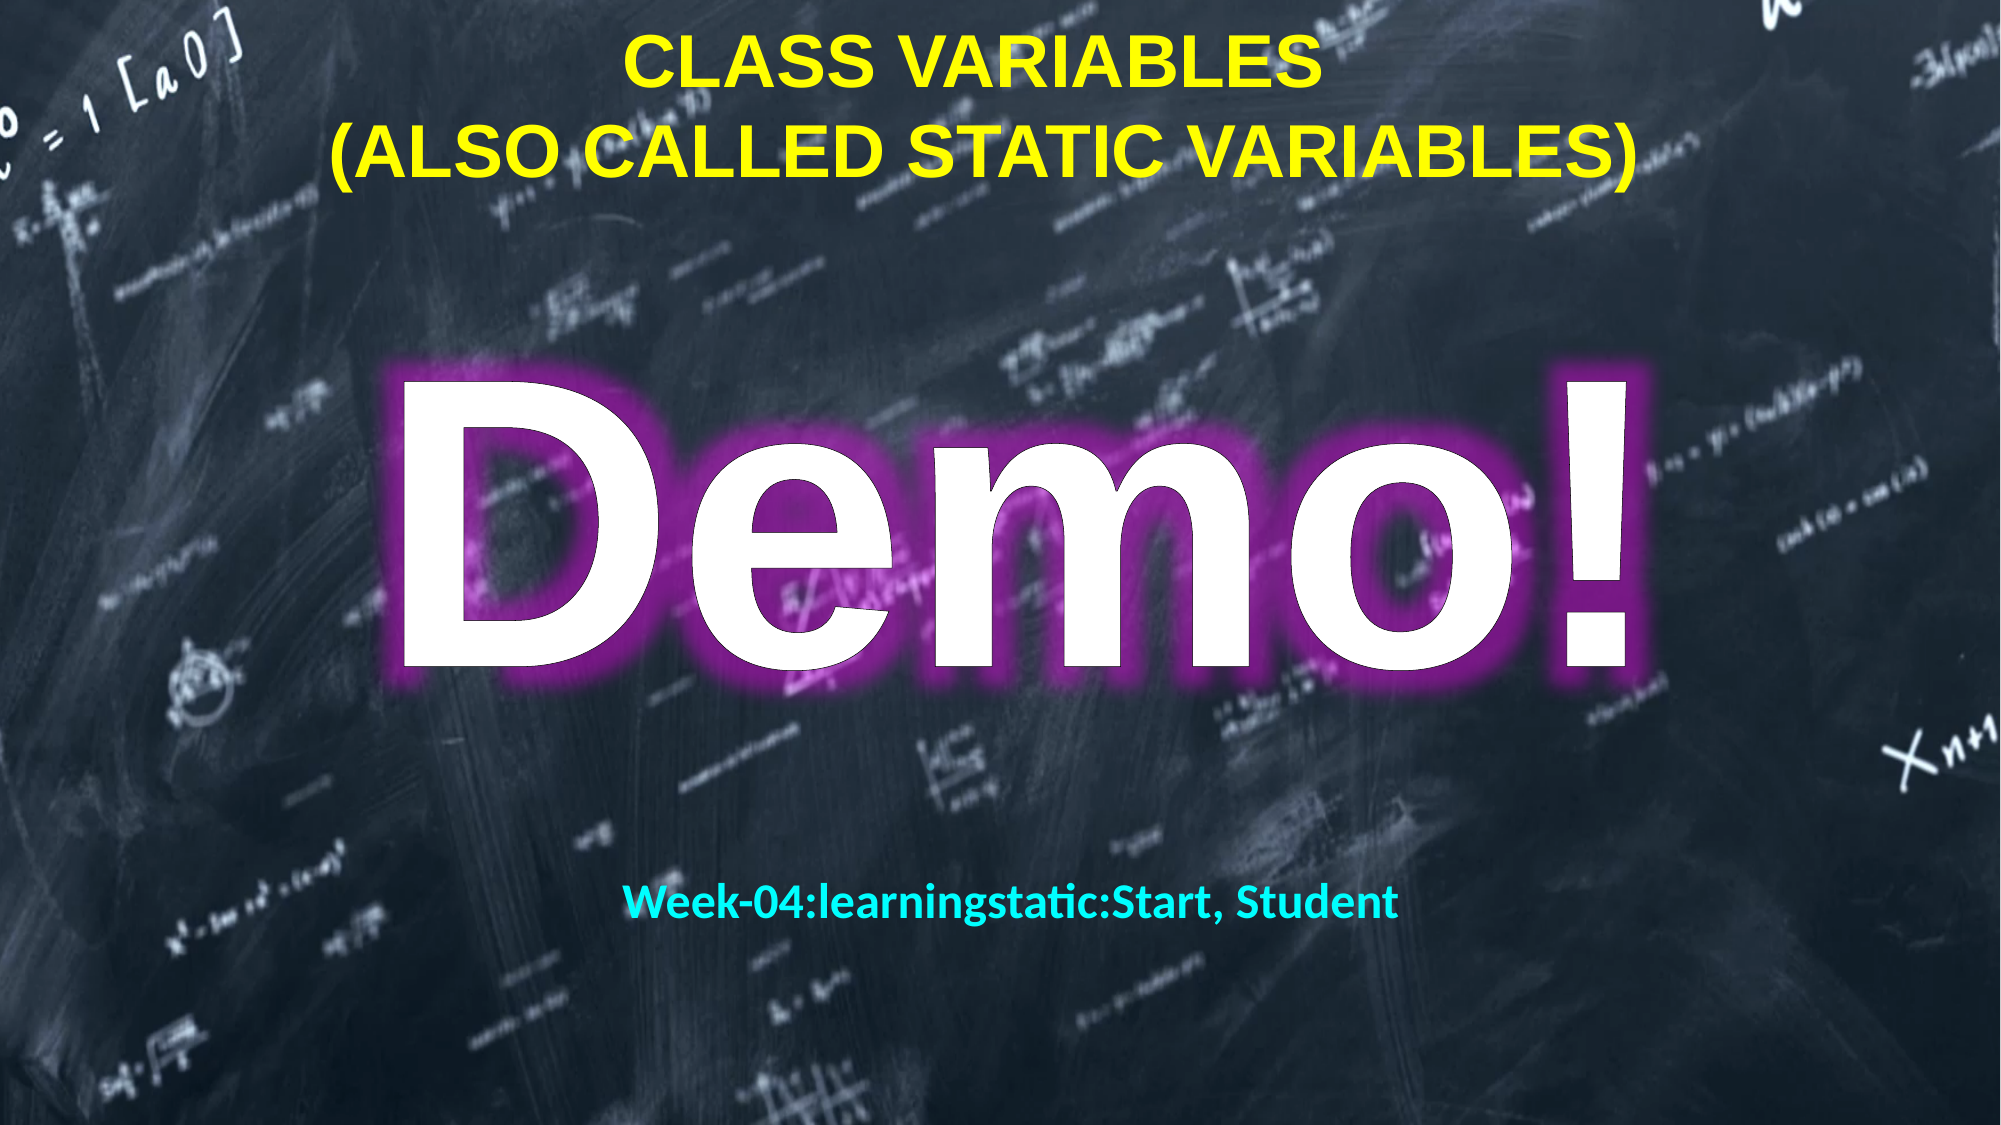

# Class Variables (also called Static variables)
Week-04:learningstatic:Start, Student